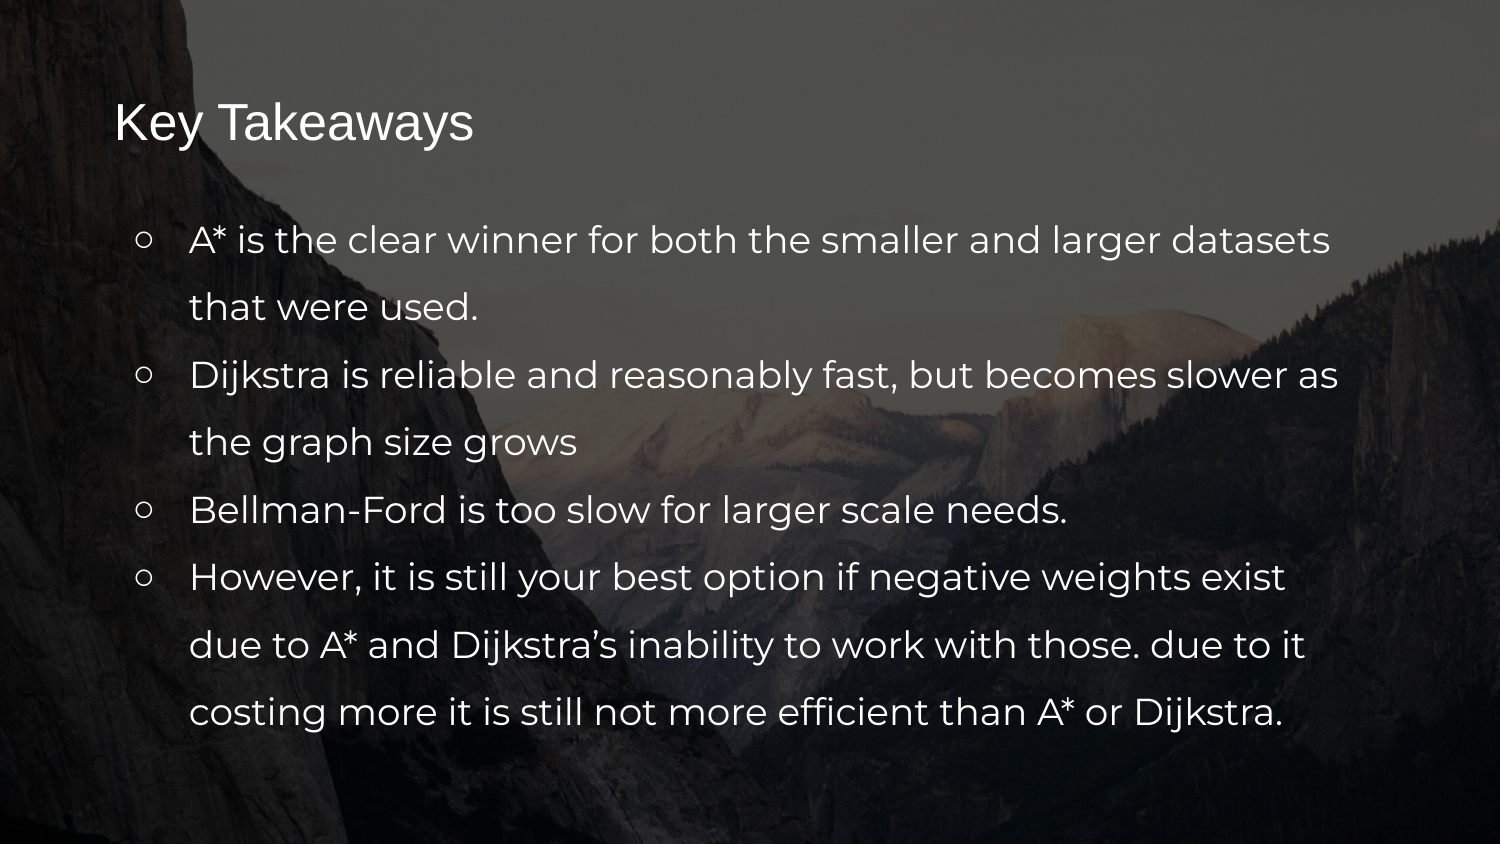

# Key Takeaways
A* is the clear winner for both the smaller and larger datasets that were used.
Dijkstra is reliable and reasonably fast, but becomes slower as the graph size grows
Bellman-Ford is too slow for larger scale needs.
However, it is still your best option if negative weights exist due to A* and Dijkstra’s inability to work with those. due to it costing more it is still not more efficient than A* or Dijkstra.